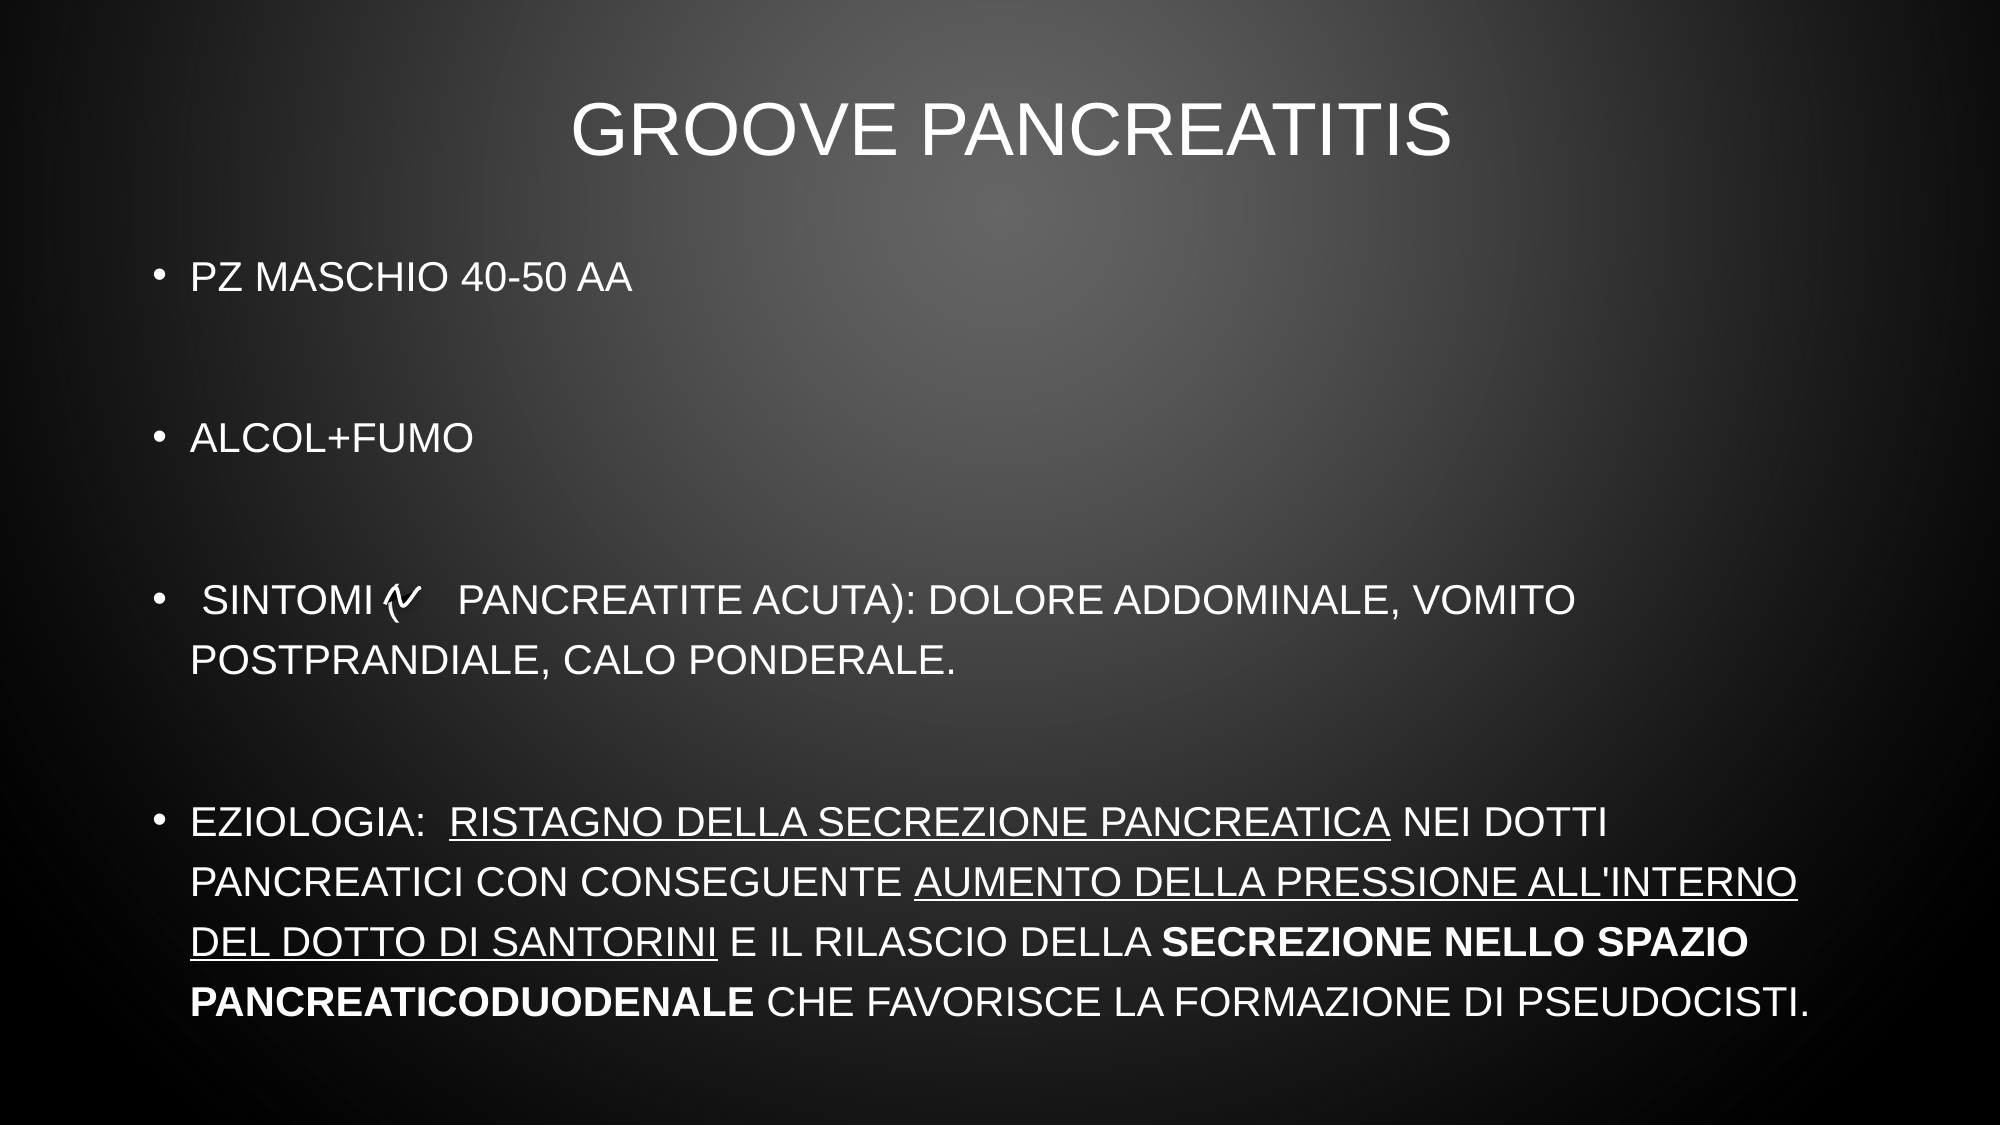

# Groove Pancreatitis
Pz maschio 40-50 aa

alcol+fumo

 Sintomi (     pancreatite acuta): dolore addominale, vomito postprandiale, calo ponderale.

Eziologia:  ristagno della secrezione pancreatica nei dotti pancreatici con conseguente aumento della pressione all'interno del dotto di Santorini e il rilascio della secrezione nello spazio pancreaticoduodenale che favorisce la formazione di pseudocisti.